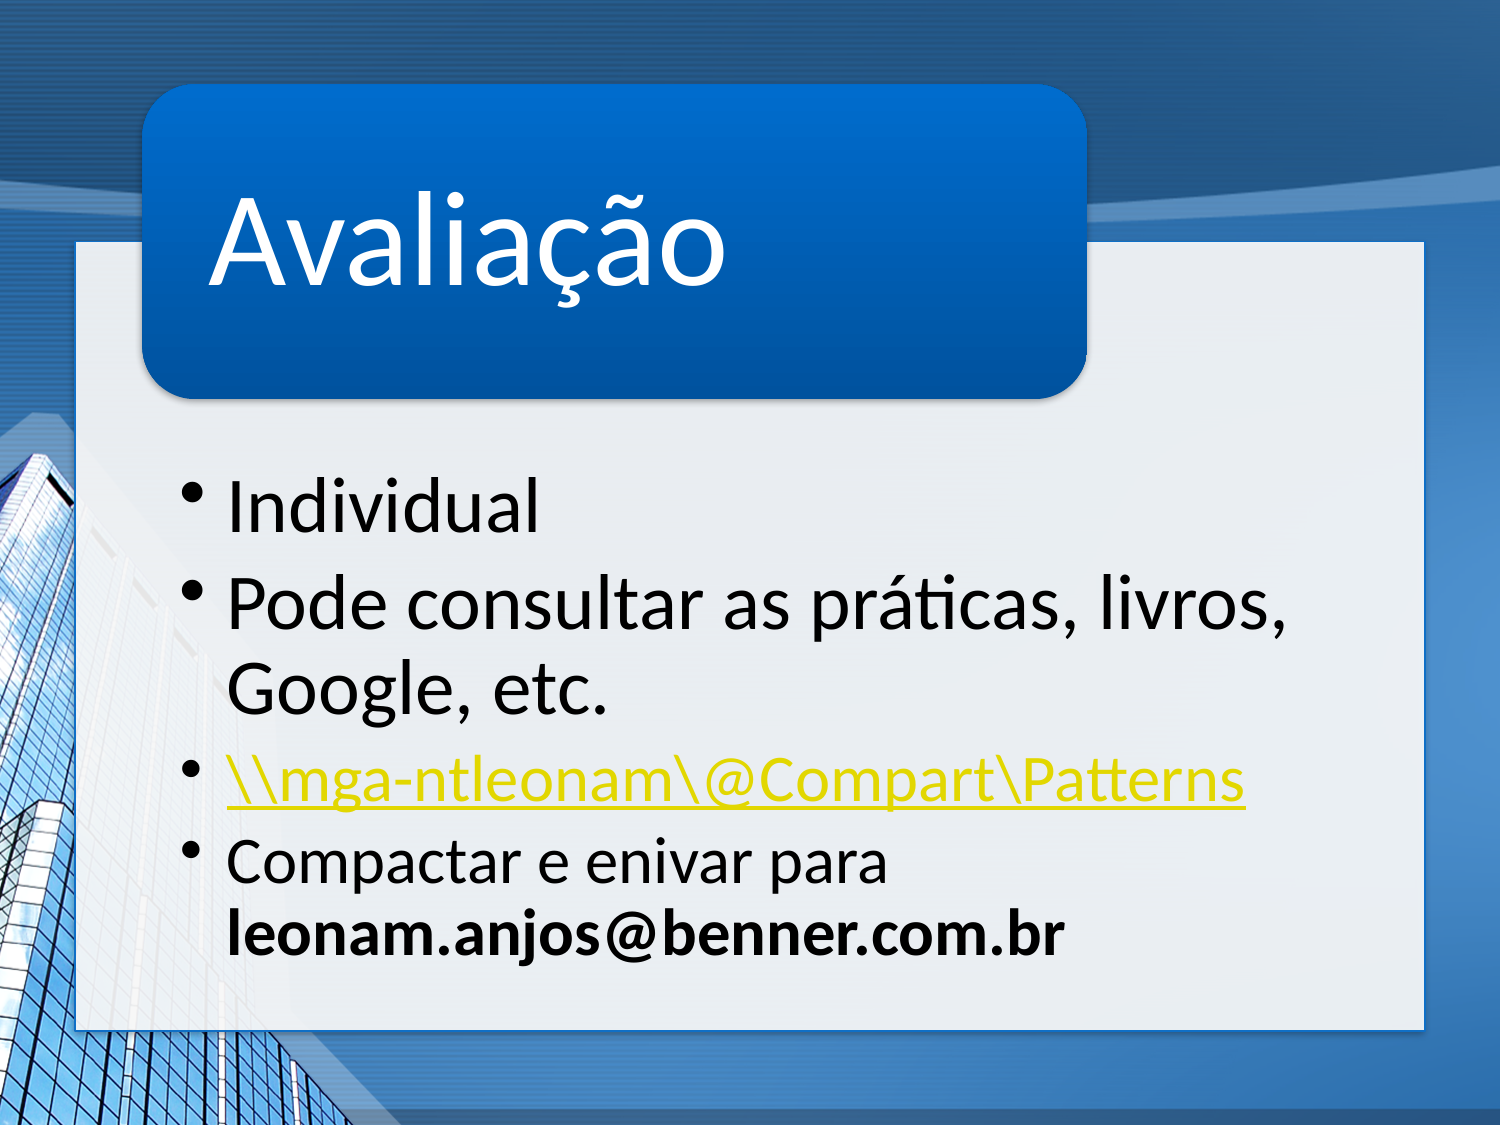

#
Individual
Pode consultar as práticas, livros, Google, etc.
\\mga-ntleonam\@Compart\Patterns
Compactar e enivar para leonam.anjos@benner.com.br
Avaliação